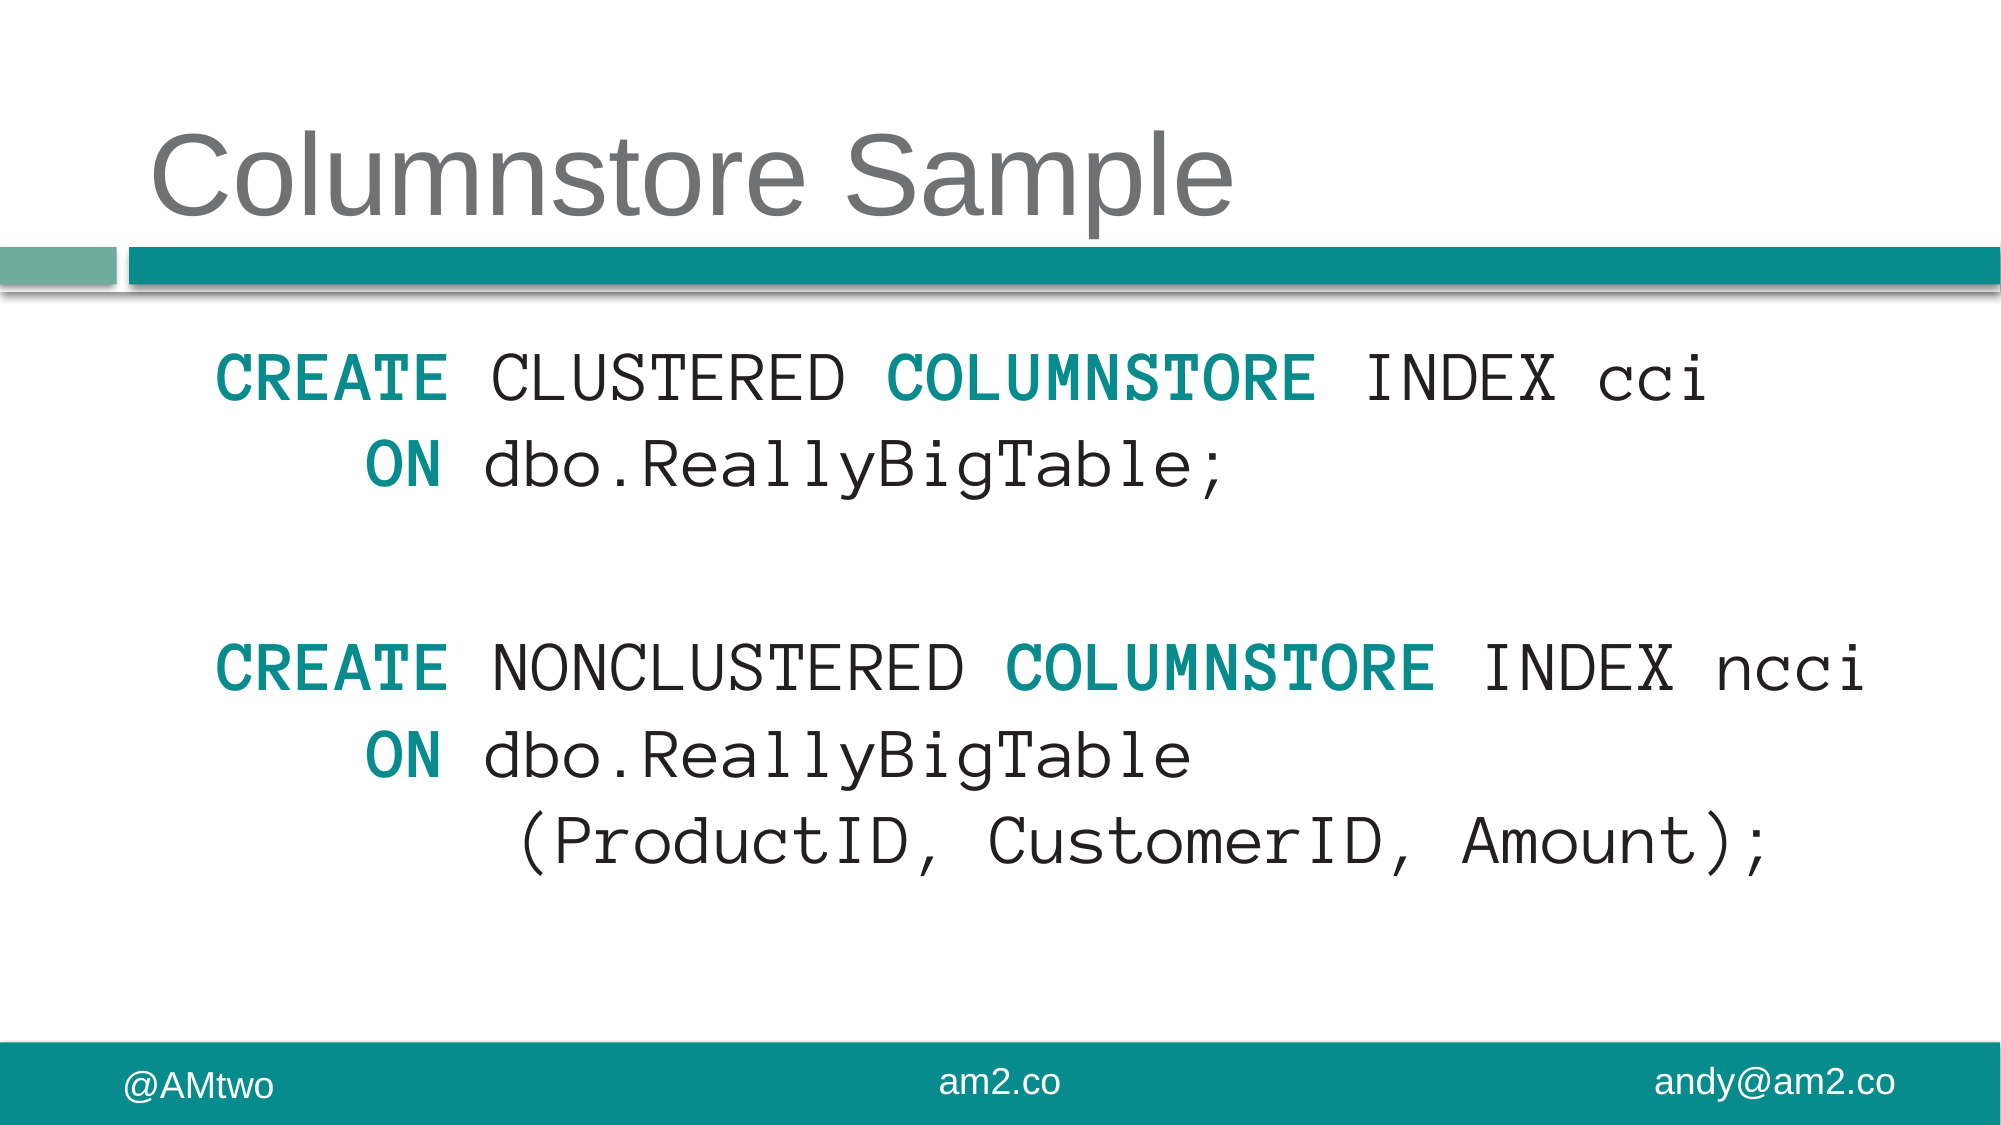

# Columnstore Sample
CREATE CLUSTERED COLUMNSTORE INDEX cci
	ON dbo.ReallyBigTable;

CREATE NONCLUSTERED COLUMNSTORE INDEX ncci
	ON dbo.ReallyBigTable
		(ProductID, CustomerID, Amount);